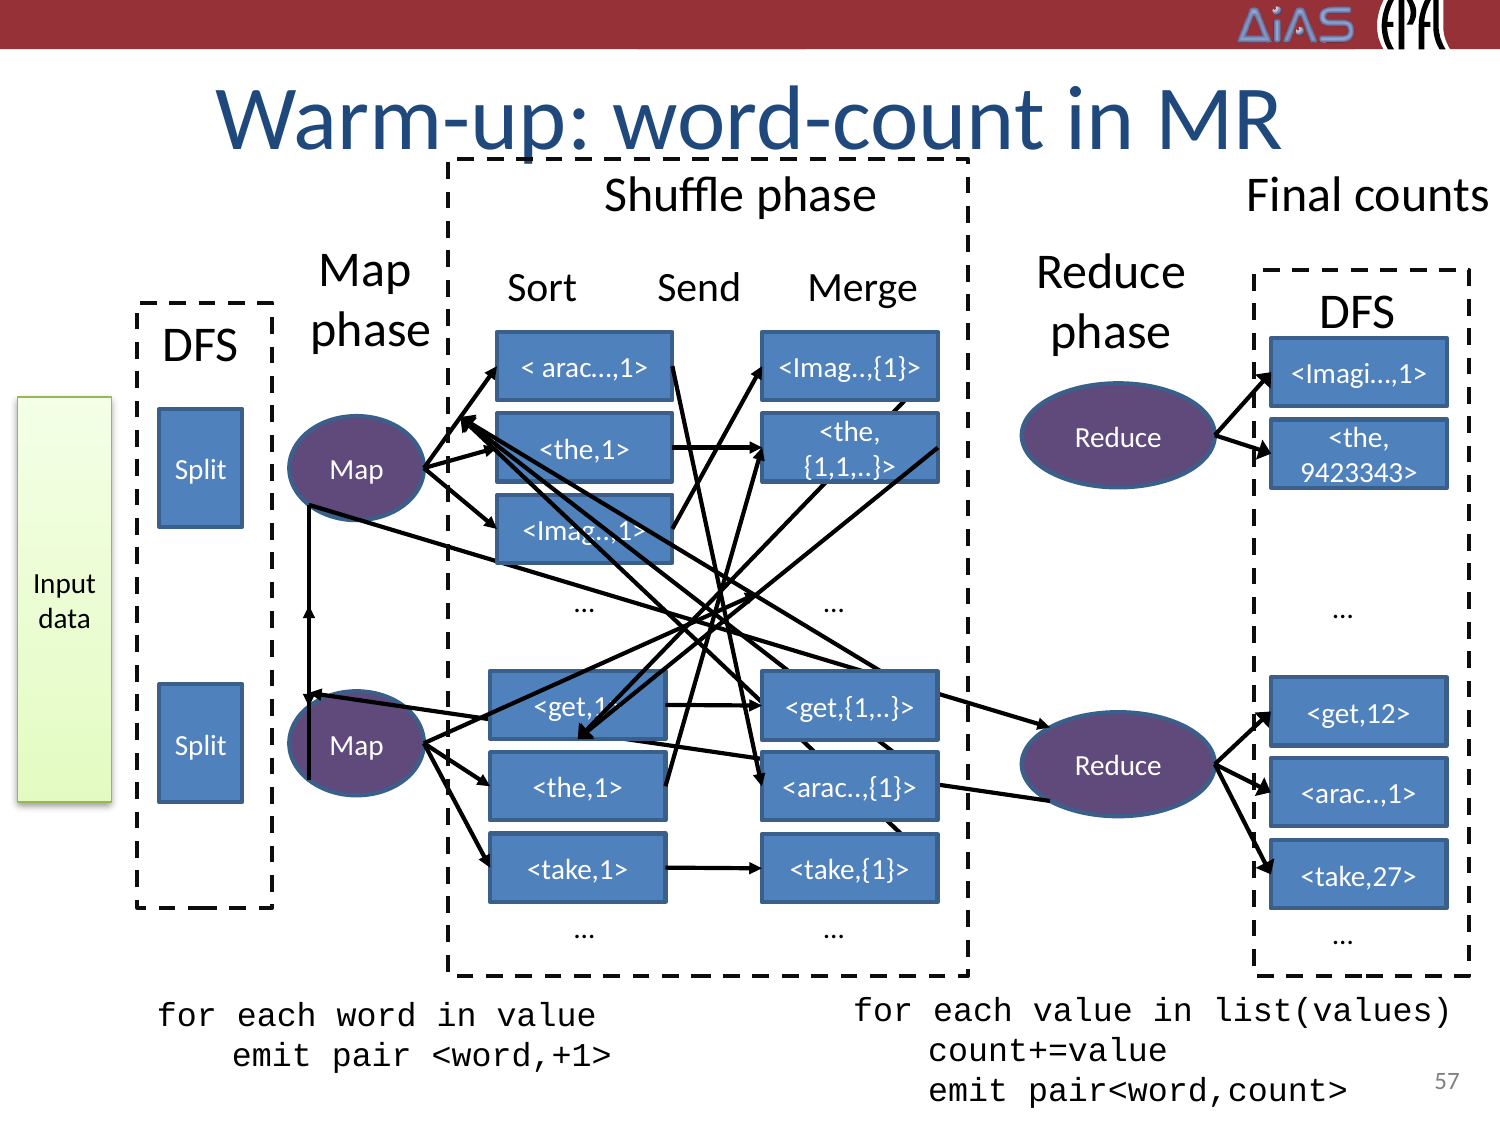

# Warm-up: word-count in MR
Shuffle phase
Final counts

Map
phase
Reduce
phase
Sort	Send	Merge

DFS

DFS
< arac…,1>
<Imag..,{1}>
<Imagi…,1>
Reduce
Input data
Split
<the,1>
<the,
{1,1,..}>
Map
<the,
9423343>
<Imag..,1>
…
…
…
<get,1>
<get,{1,..}>
<get,12>
Split
Map
Reduce
<the,1>
<arac..,{1}>
<arac..,1>
<take,1>
<take,{1}>
<take,27>
…
…
…
for each value in list(values)
count+=value
emit pair<word,count>
for each word in value
emit pair <word,+1>
57